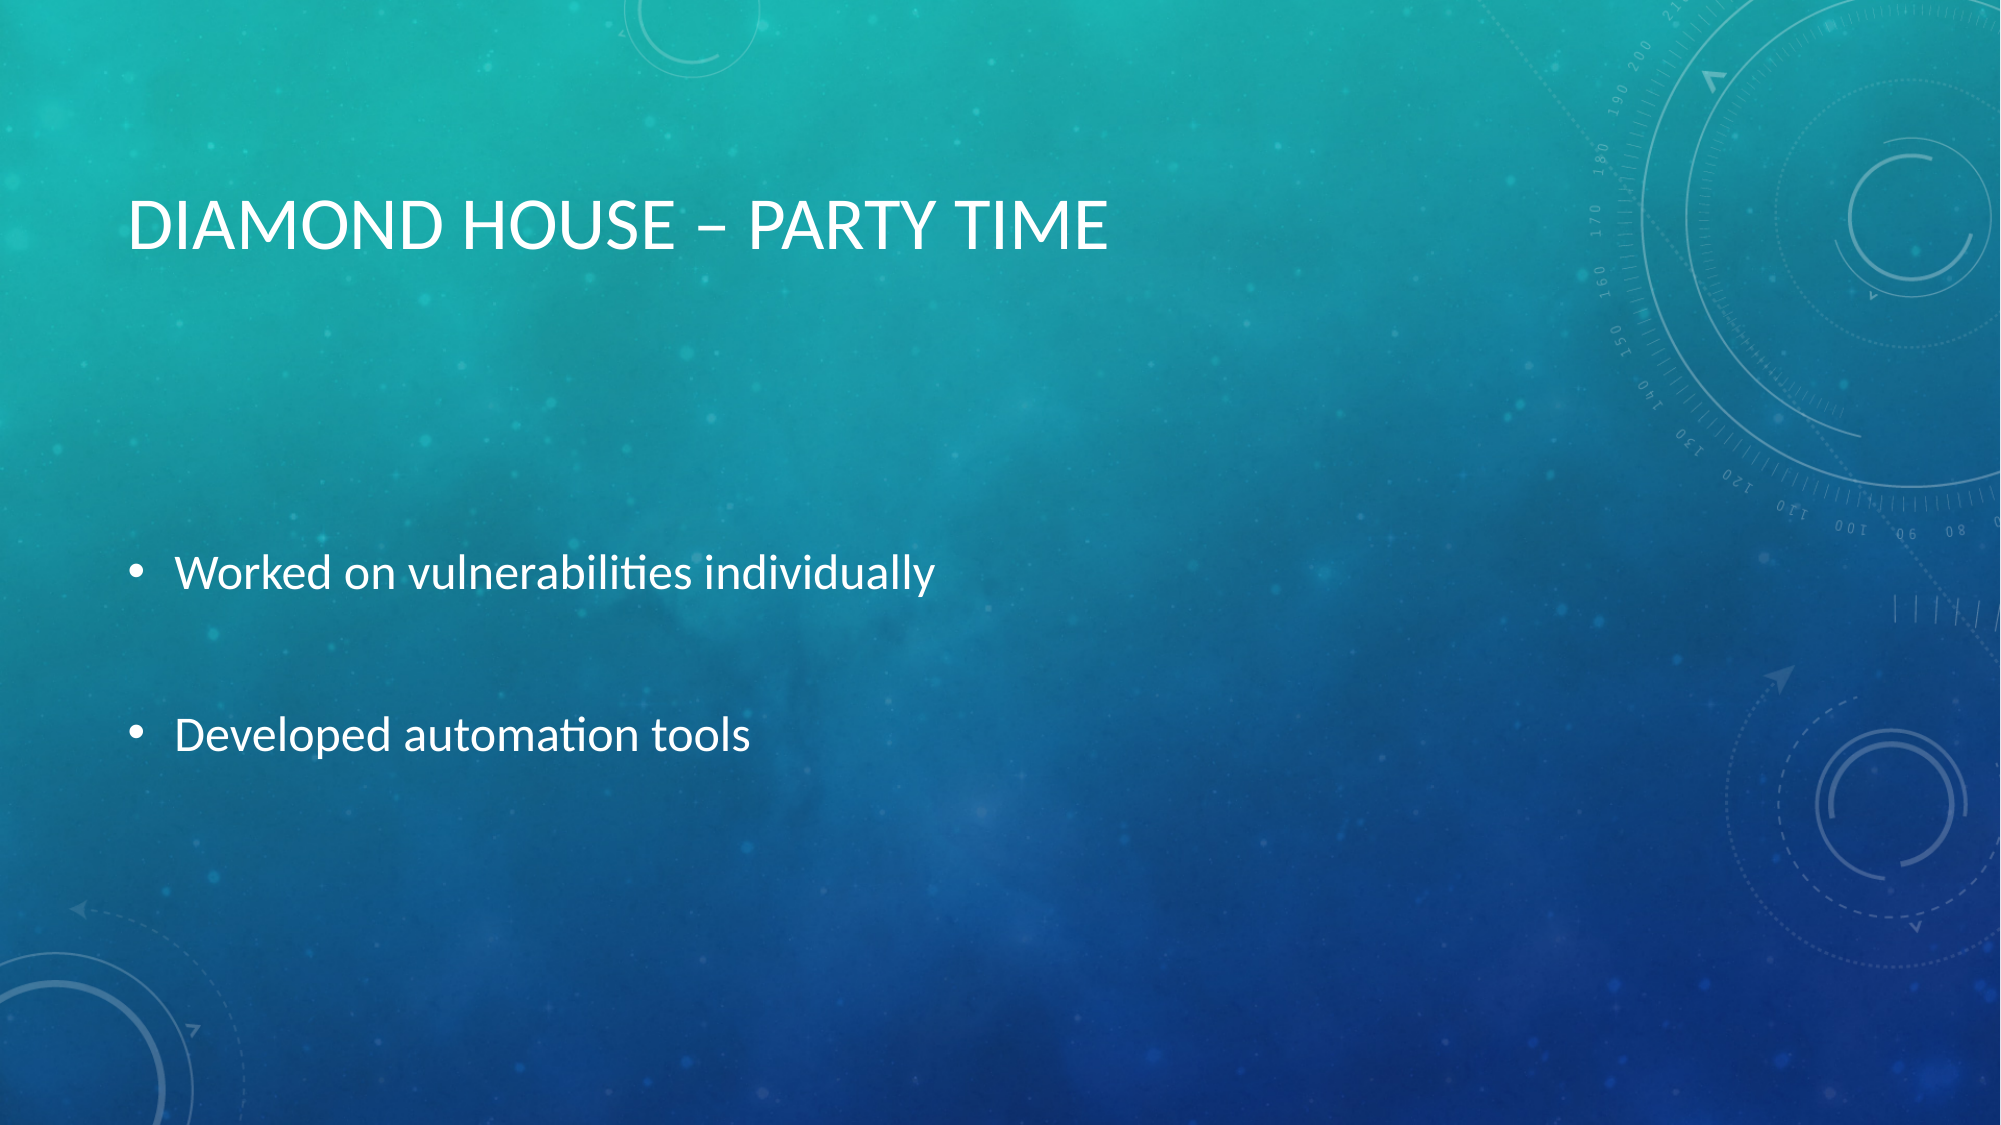

# DIAMOND HOUSE – PARTY TIME
Worked on vulnerabilities individually

Developed automation tools